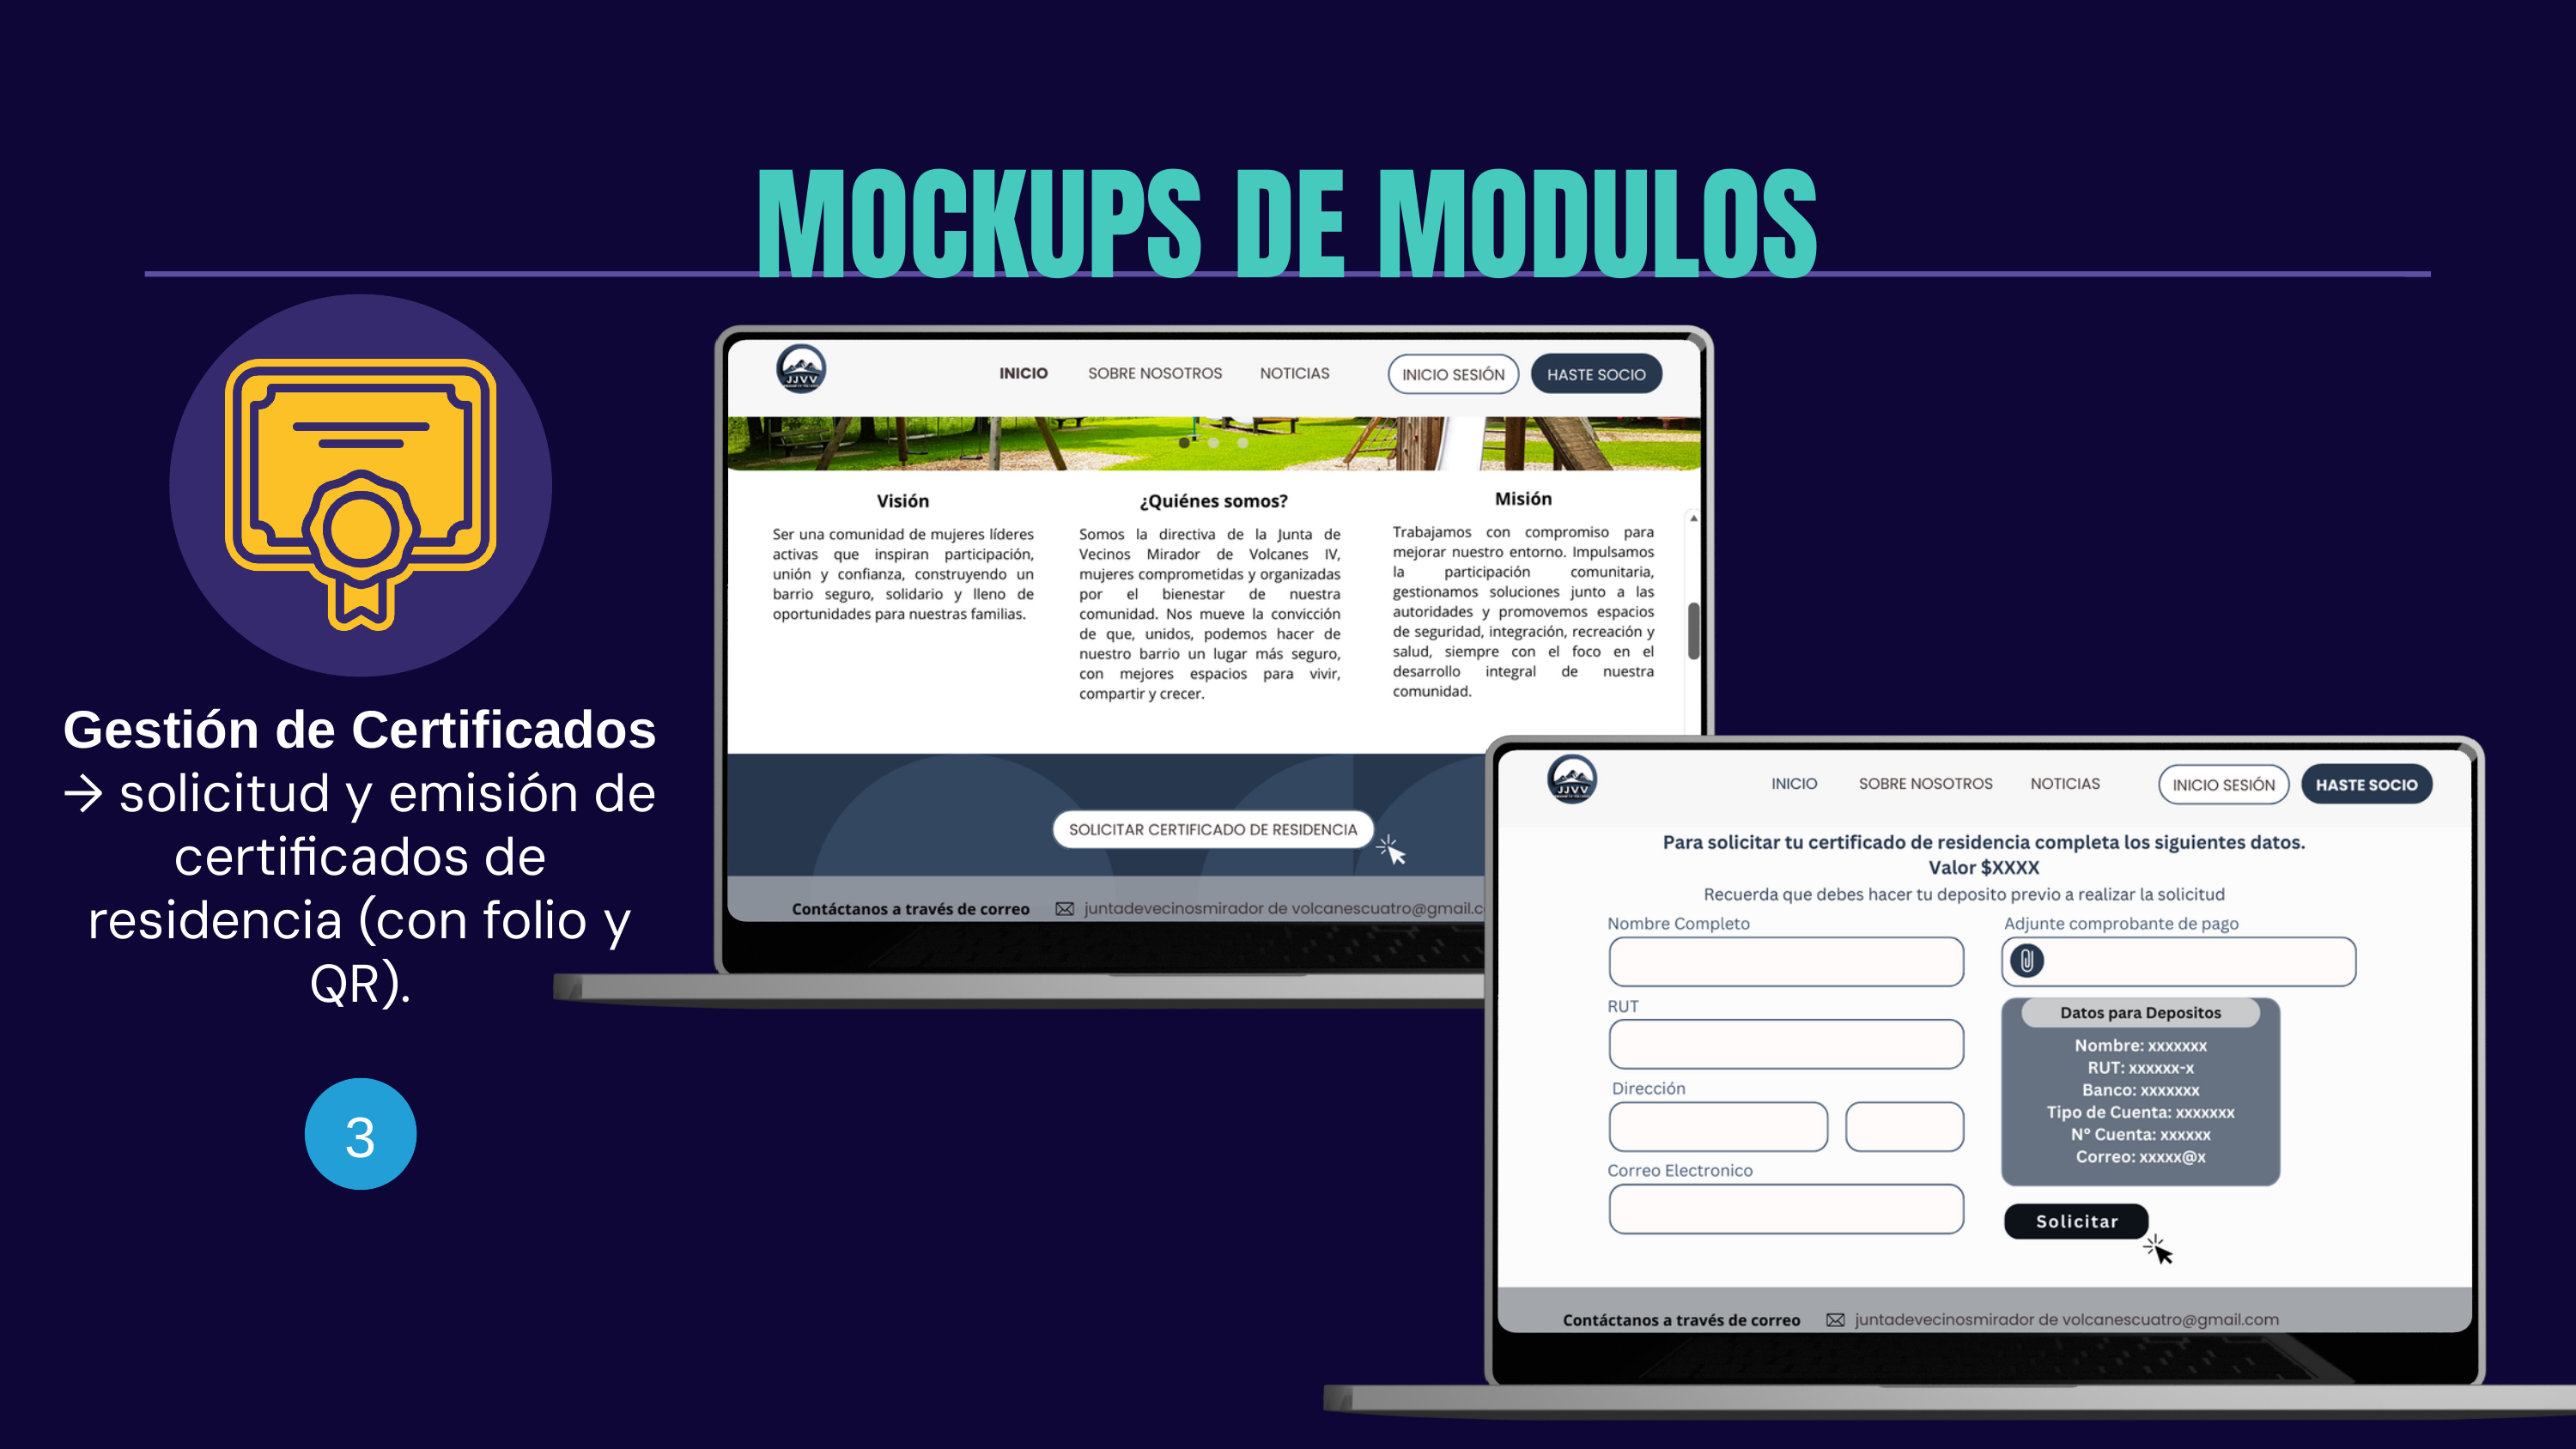

MOCKUPS DE MODULOS

Gestión de Certificados → solicitud y emisión de certificados de residencia (con folio y QR).

3